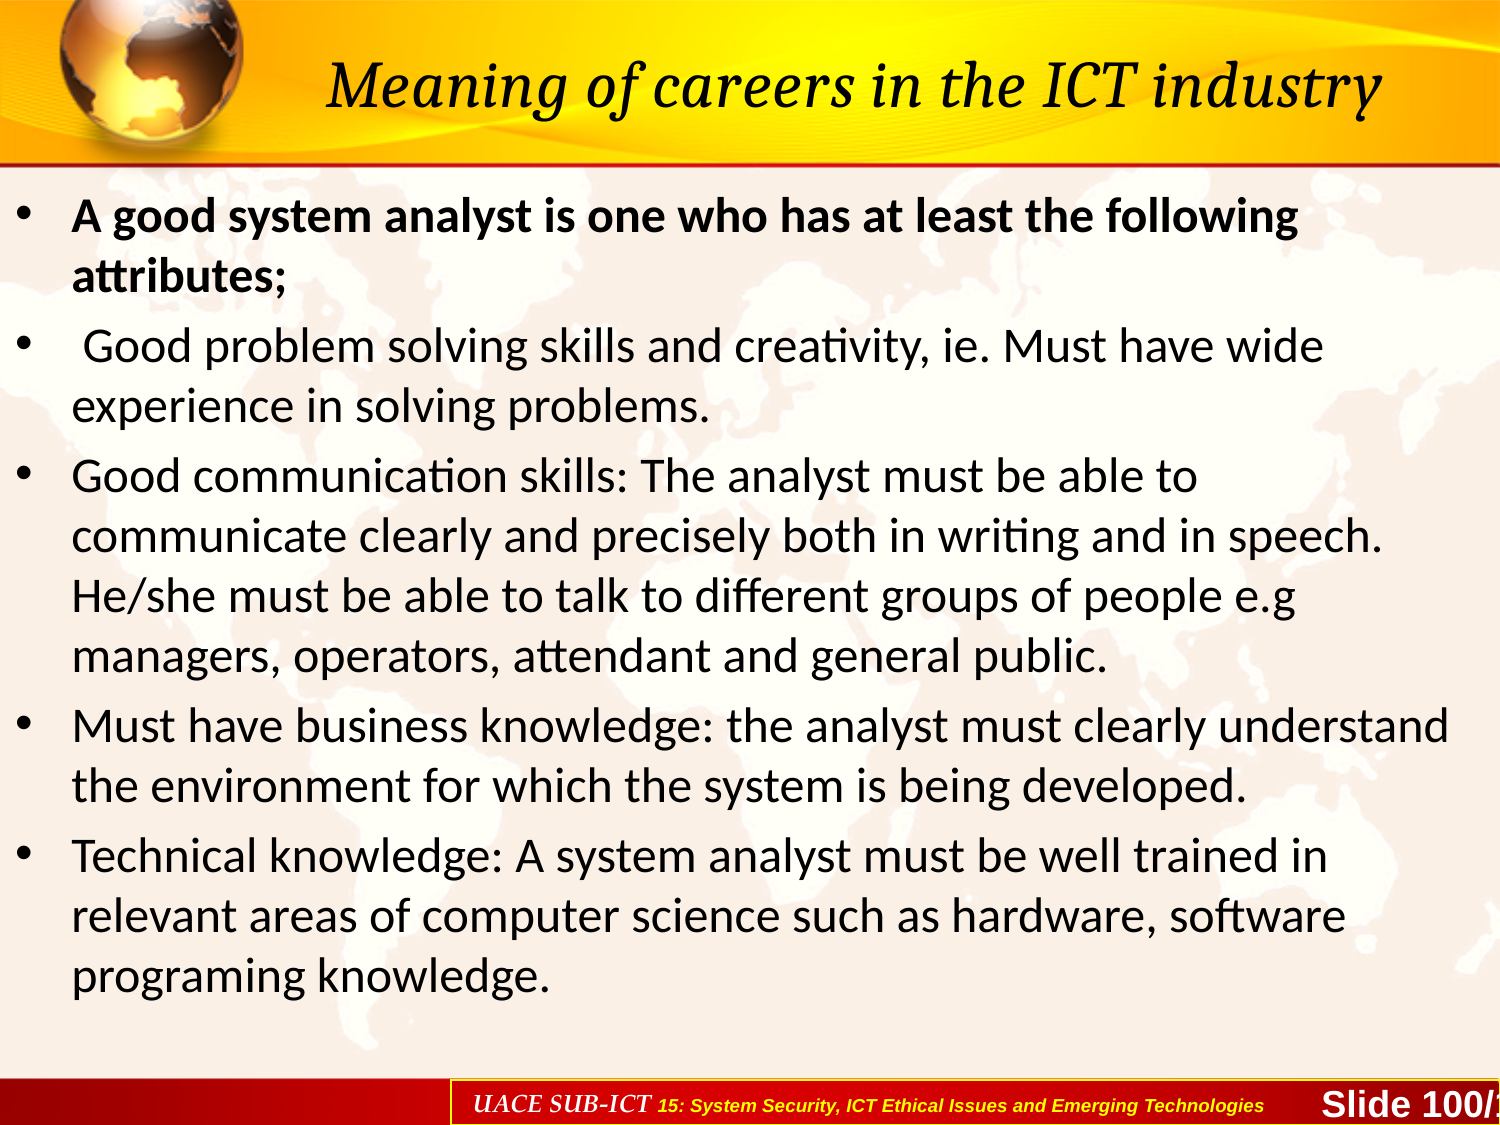

# Meaning of careers in the ICT industry
A good system analyst is one who has at least the following attributes;
 Good problem solving skills and creativity, ie. Must have wide experience in solving problems.
Good communication skills: The analyst must be able to communicate clearly and precisely both in writing and in speech. He/she must be able to talk to different groups of people e.g managers, operators, attendant and general public.
Must have business knowledge: the analyst must clearly understand the environment for which the system is being developed.
Technical knowledge: A system analyst must be well trained in relevant areas of computer science such as hardware, software programing knowledge.